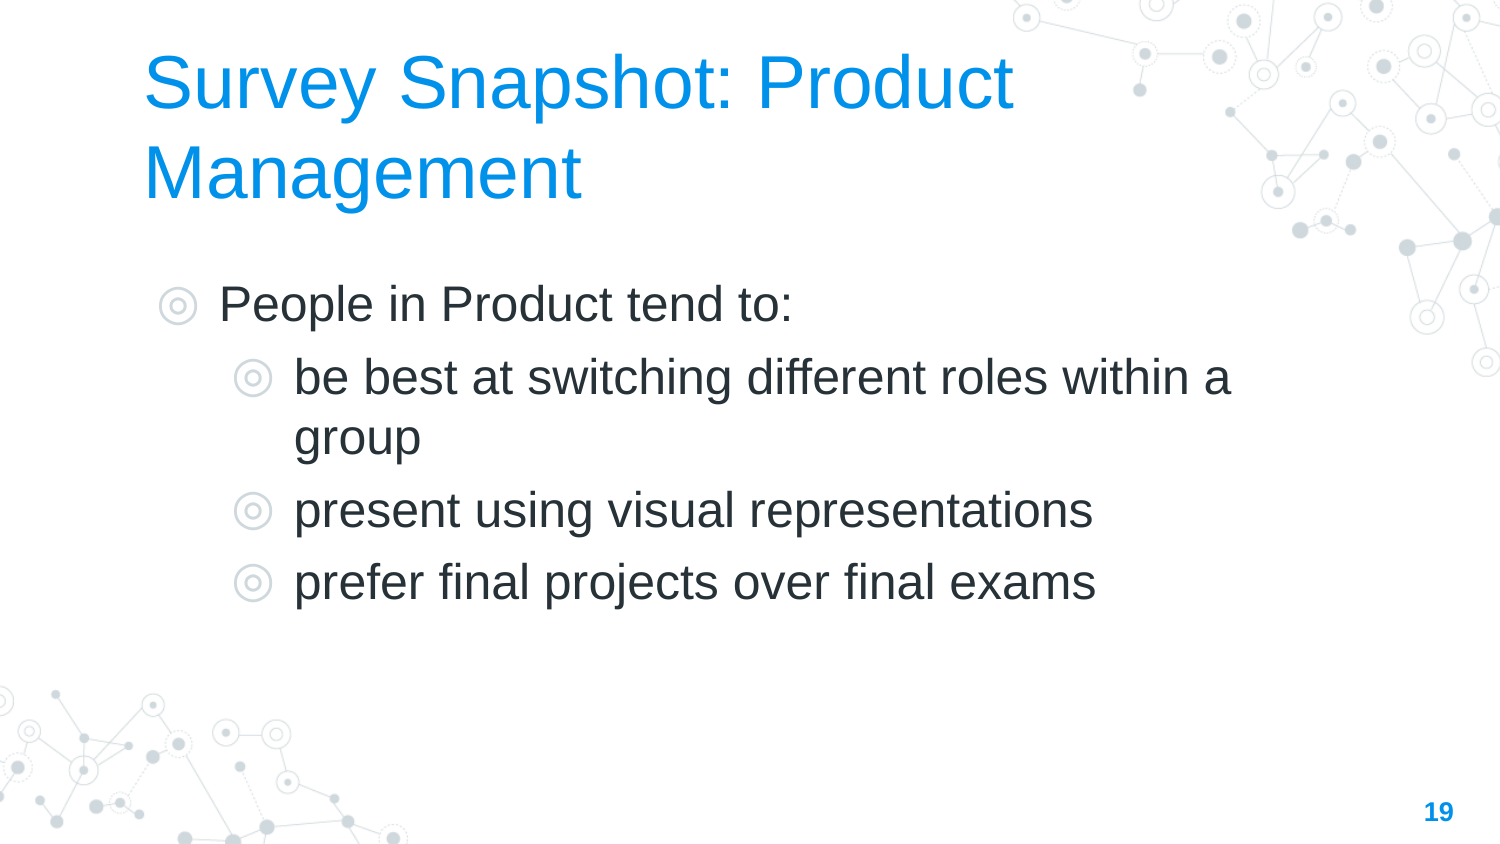

# Survey Snapshot: Product Management
People in Product tend to:
be best at switching different roles within a group
present using visual representations
prefer final projects over final exams
19